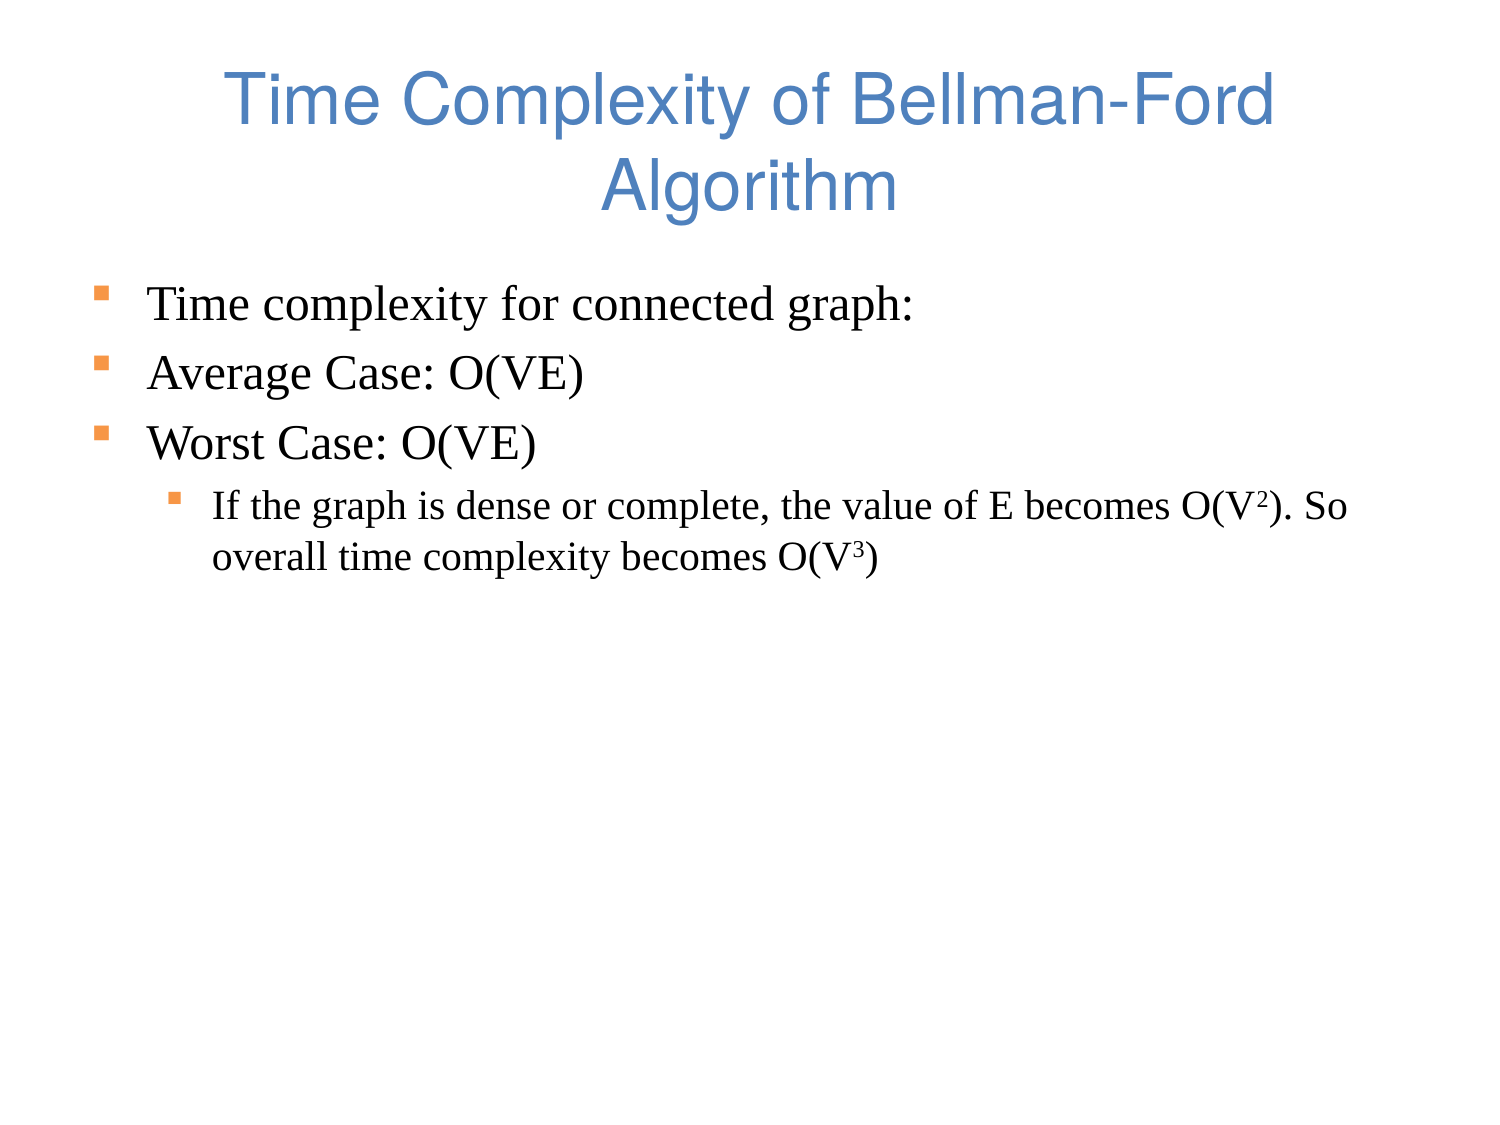

# Time Complexity of Bellman-Ford Algorithm
Time complexity for connected graph:
Average Case: O(VE)
Worst Case: O(VE)
If the graph is dense or complete, the value of E becomes O(V2). So overall time complexity becomes O(V3)